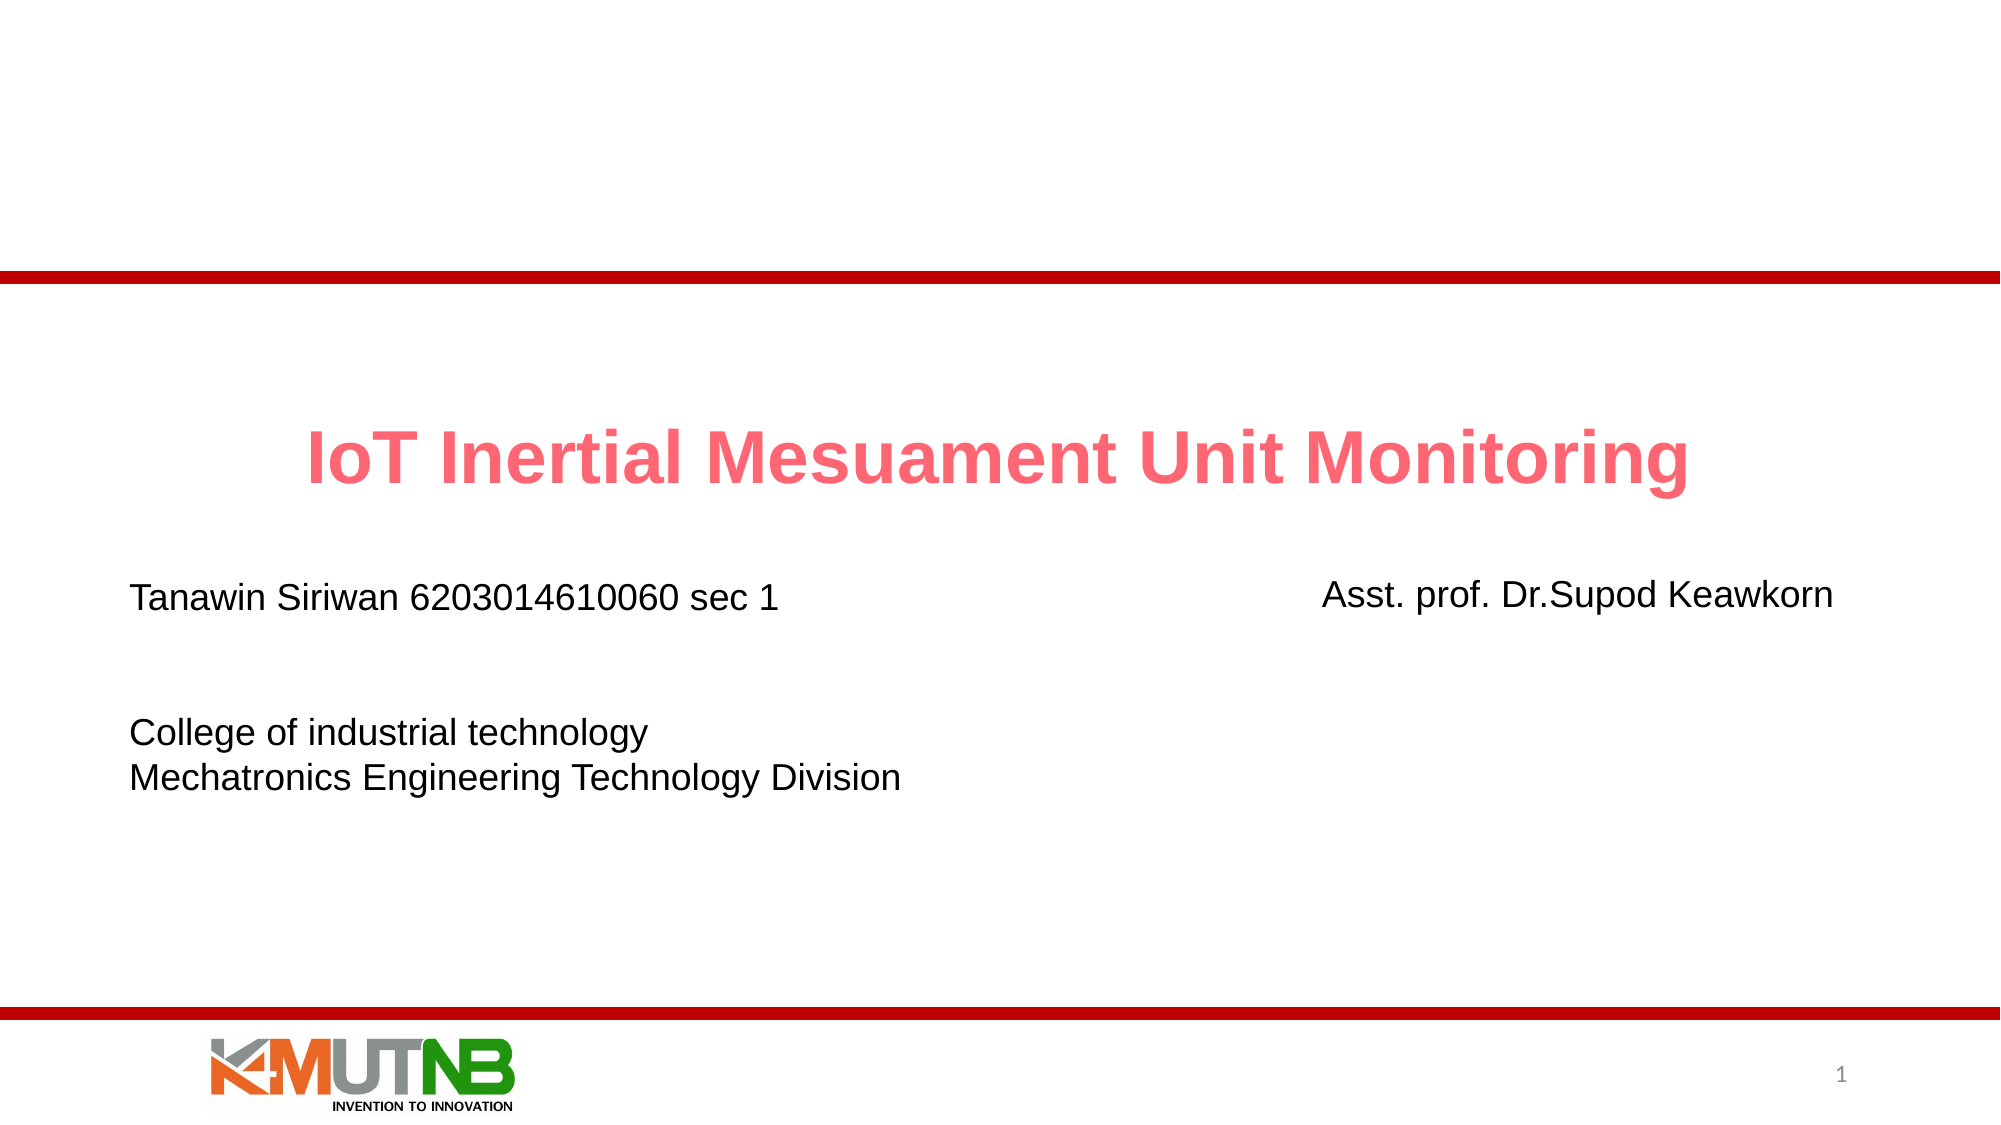

#
IoT Inertial Mesuament Unit Monitoring
Asst. prof. Dr.Supod Keawkorn
Tanawin Siriwan 6203014610060 sec 1

College of industrial technology
Mechatronics Engineering Technology Division
1